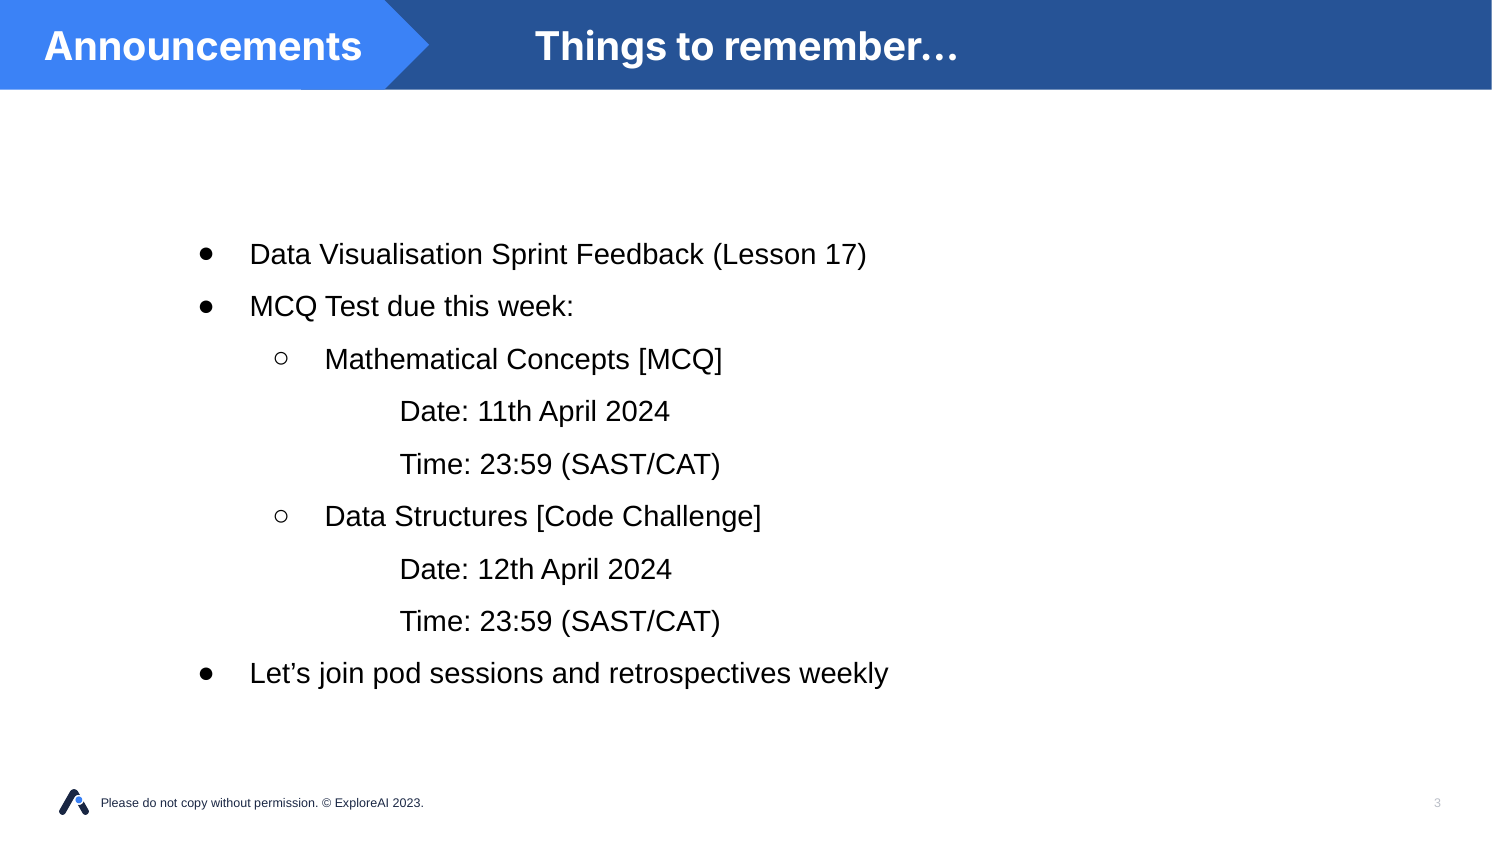

Things to remember…
Announcements
Data Visualisation Sprint Feedback (Lesson 17)
MCQ Test due this week:
Mathematical Concepts [MCQ]
Date: 11th April 2024
Time: 23:59 (SAST/CAT)
Data Structures [Code Challenge]
Date: 12th April 2024
Time: 23:59 (SAST/CAT)
Let’s join pod sessions and retrospectives weekly